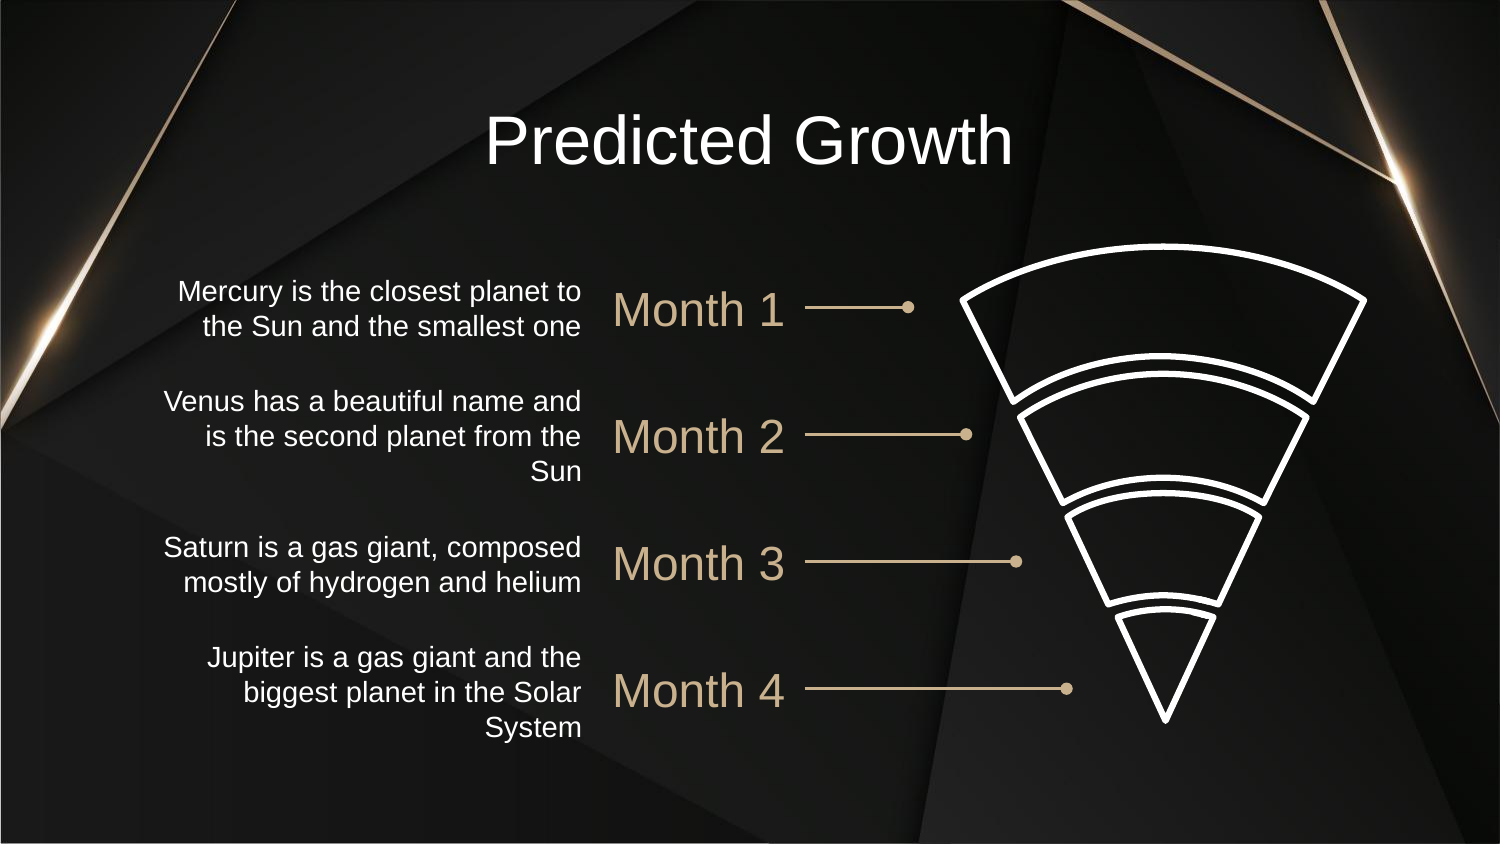

# Predicted Growth

Mercury is the closest planet to the Sun and the smallest one
Month 1
Venus has a beautiful name and is the second planet from the Sun
Month 2
Saturn is a gas giant, composed mostly of hydrogen and helium
Month 3
Jupiter is a gas giant and the biggest planet in the Solar System
Month 4